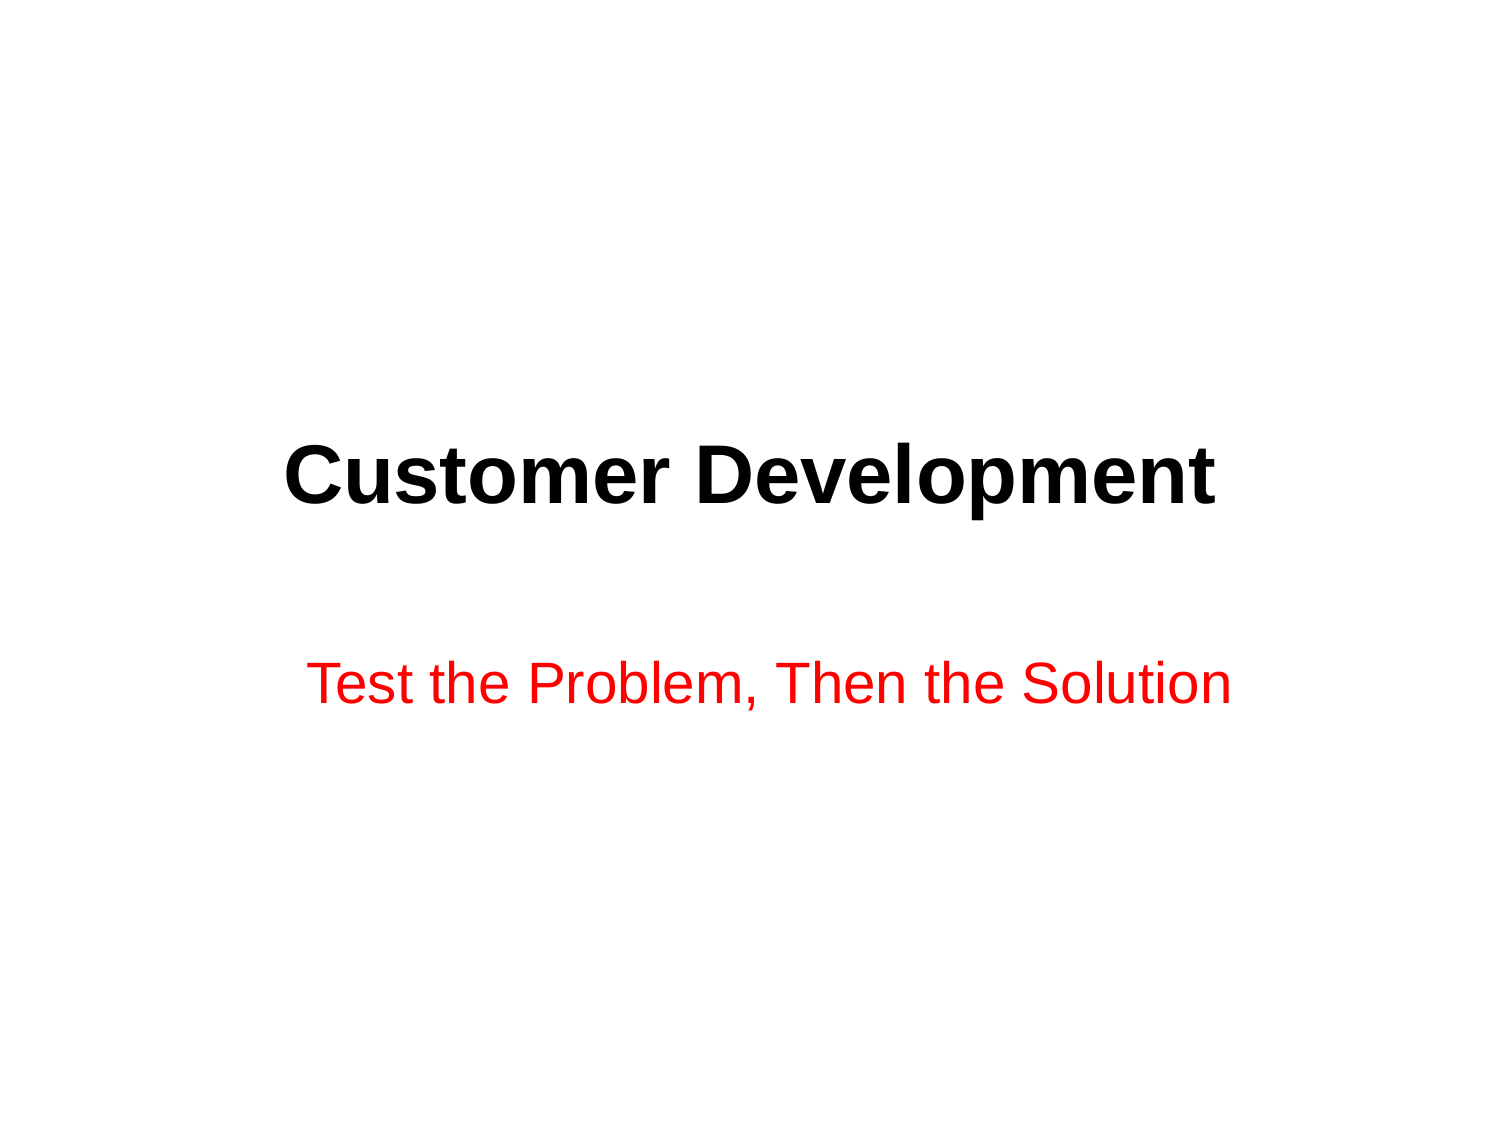

# Customer Development
Test the Problem, Then the Solution